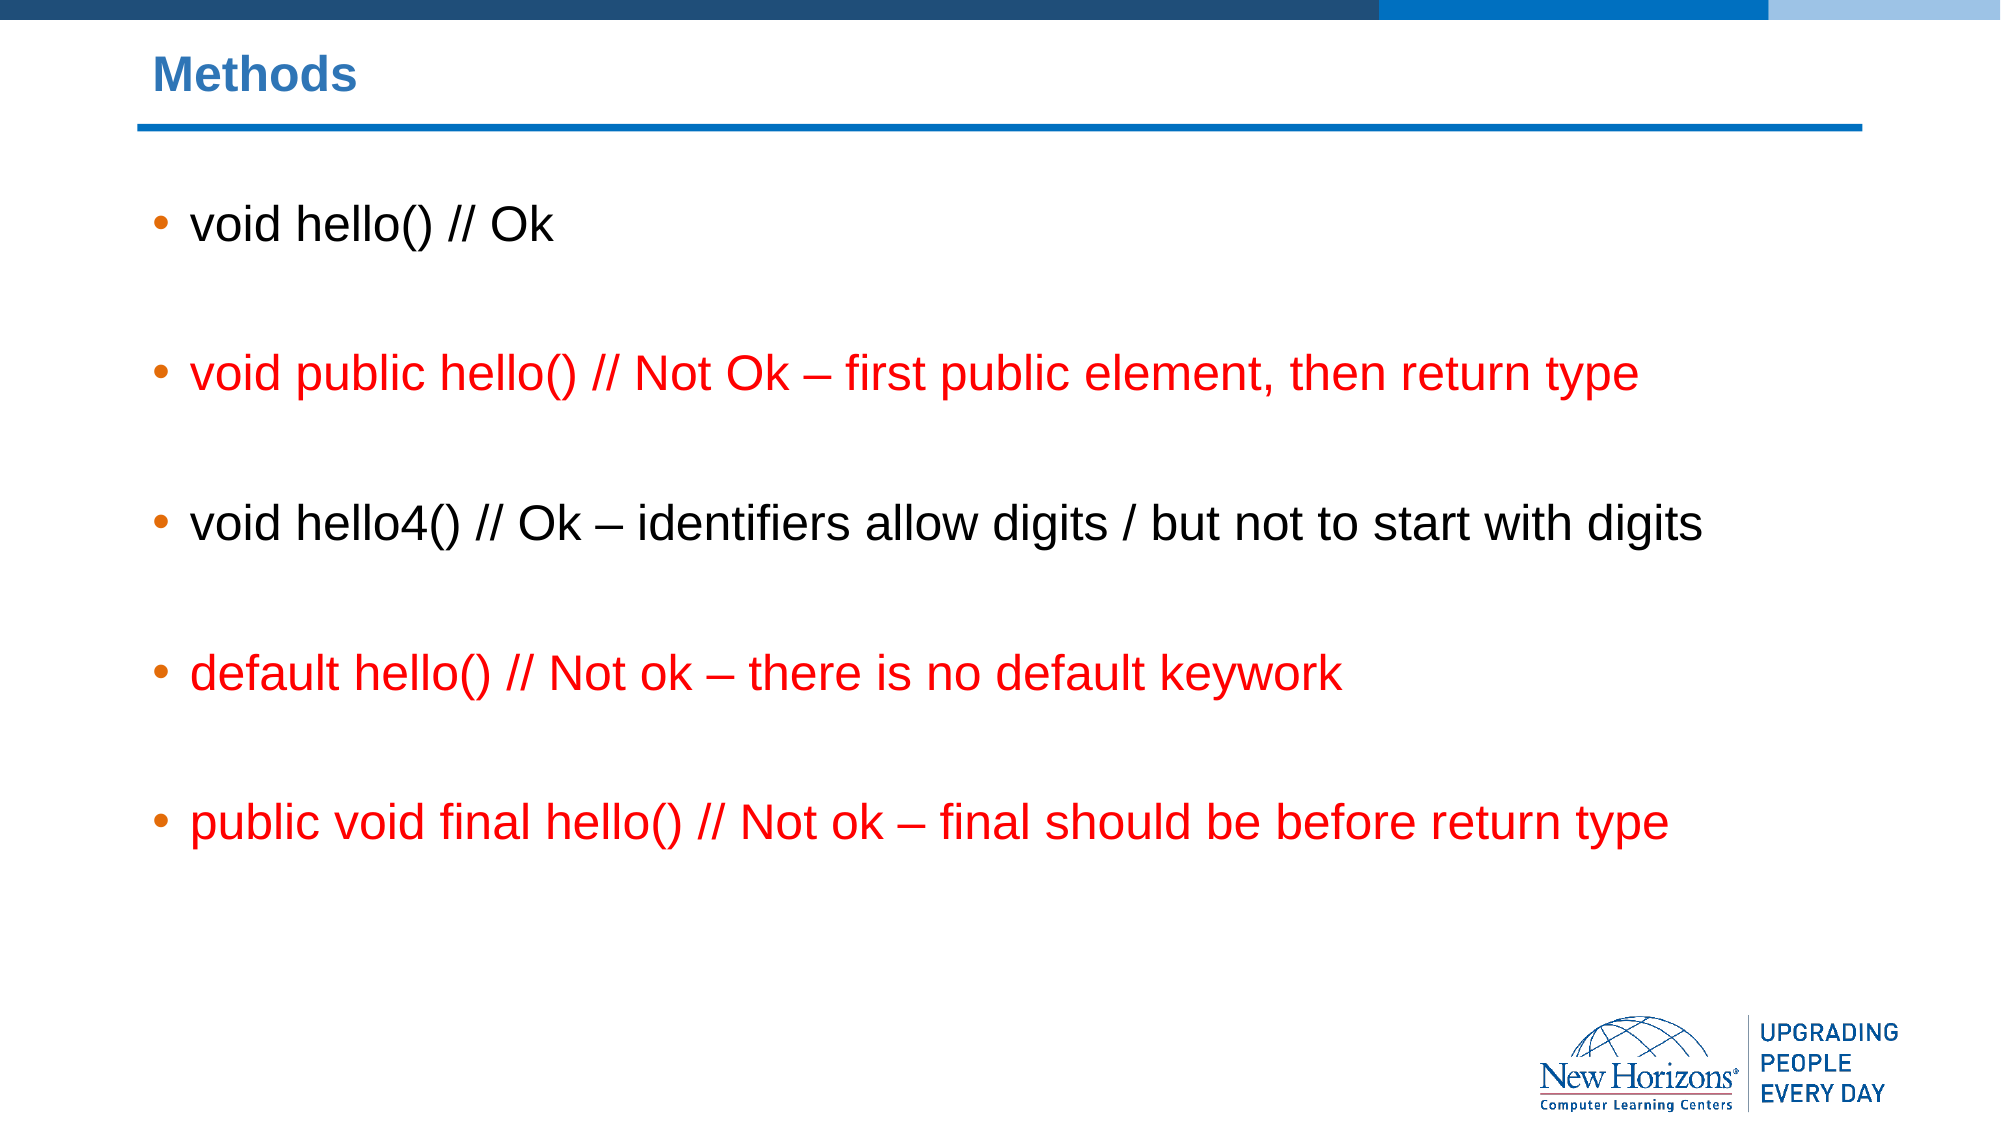

# Methods
void hello() // Ok

void public hello() // Not Ok – first public element, then return type

void hello4() // Ok – identifiers allow digits / but not to start with digits

default hello() // Not ok – there is no default keywork

public void final hello() // Not ok – final should be before return type